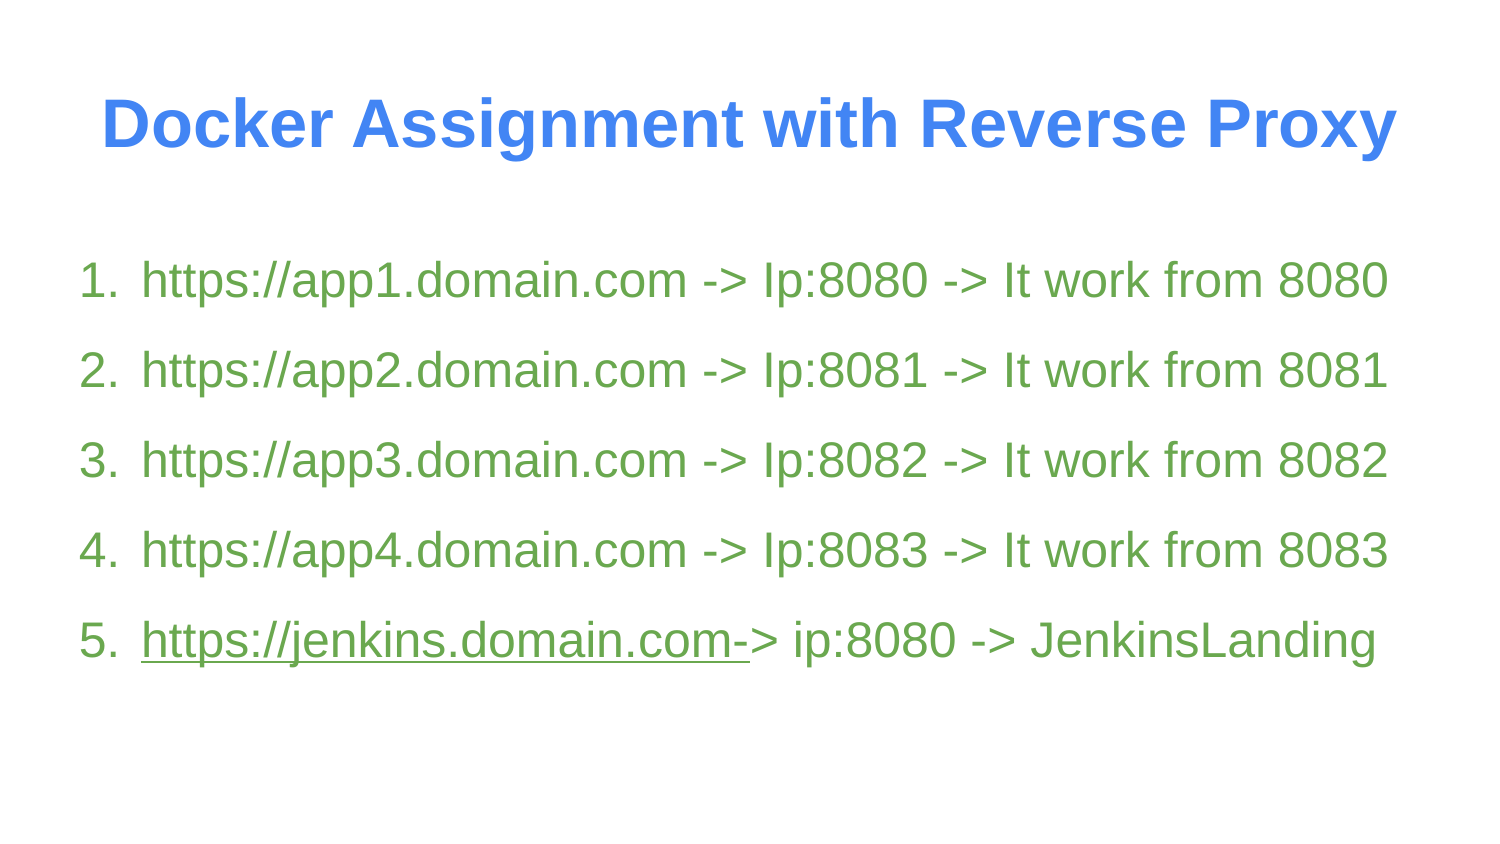

# Docker Assignment with Reverse Proxy
https://app1.domain.com -> Ip:8080 -> It work from 8080
https://app2.domain.com -> Ip:8081 -> It work from 8081
https://app3.domain.com -> Ip:8082 -> It work from 8082
https://app4.domain.com -> Ip:8083 -> It work from 8083
https://jenkins.domain.com-> ip:8080 -> JenkinsLanding